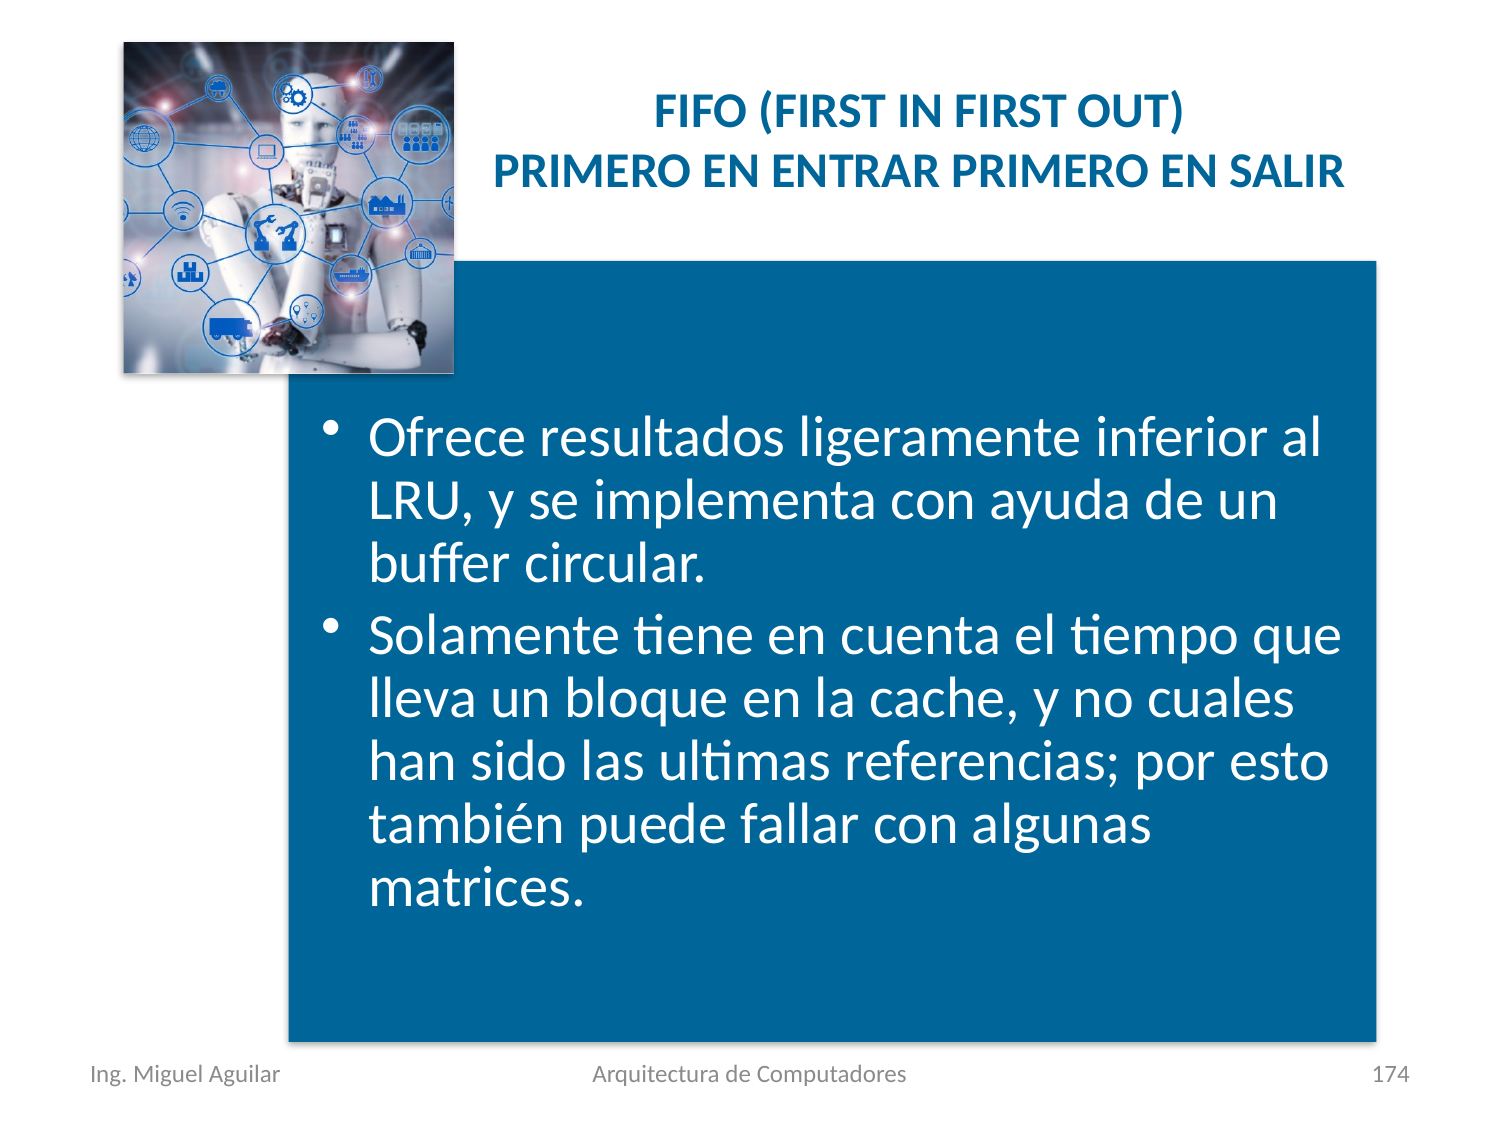

Ofrece resultados ligeramente inferior al LRU, y se implementa con ayuda de un buffer circular.
Solamente tiene en cuenta el tiempo que lleva un bloque en la cache, y no cuales han sido las ultimas referencias; por esto también puede fallar con algunas matrices.

FIFO (FIRST IN FIRST OUT)
PRIMERO EN ENTRAR PRIMERO EN SALIR
Ing. Miguel Aguilar
Arquitectura de Computadores
174